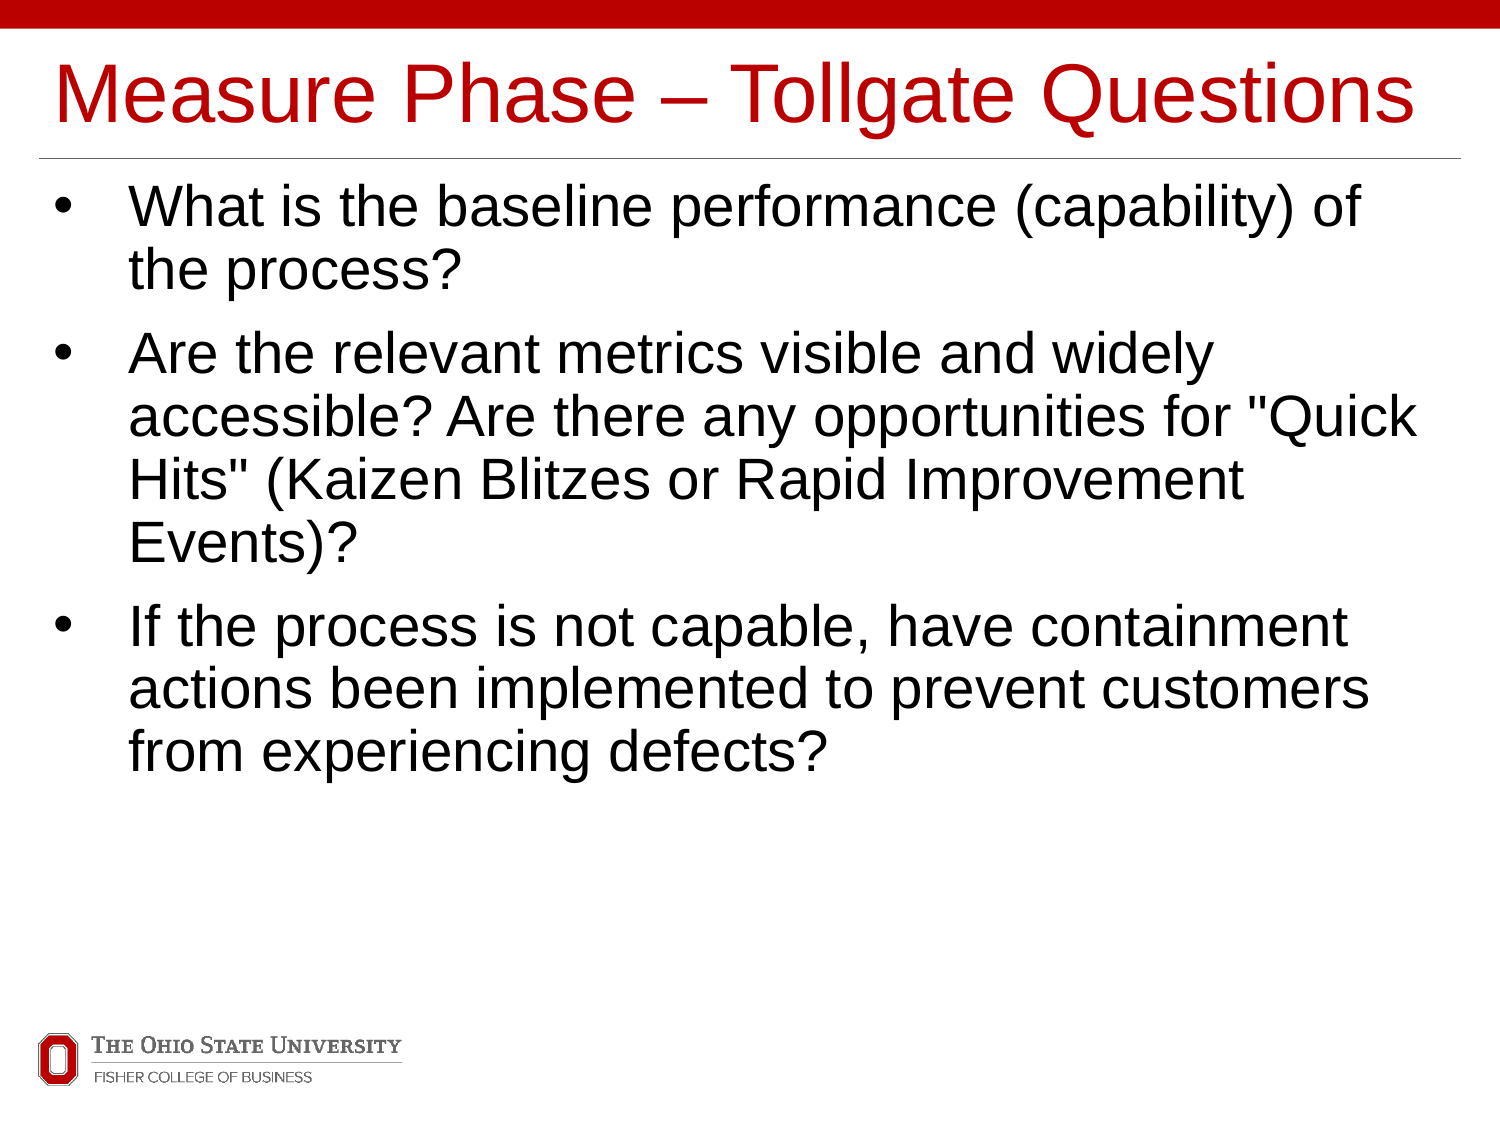

# Measure Phase – Tollgate Questions
What is the baseline performance (capability) of the process?
Are the relevant metrics visible and widely accessible? Are there any opportunities for "Quick Hits" (Kaizen Blitzes or Rapid Improvement Events)?
If the process is not capable, have containment actions been implemented to prevent customers from experiencing defects?